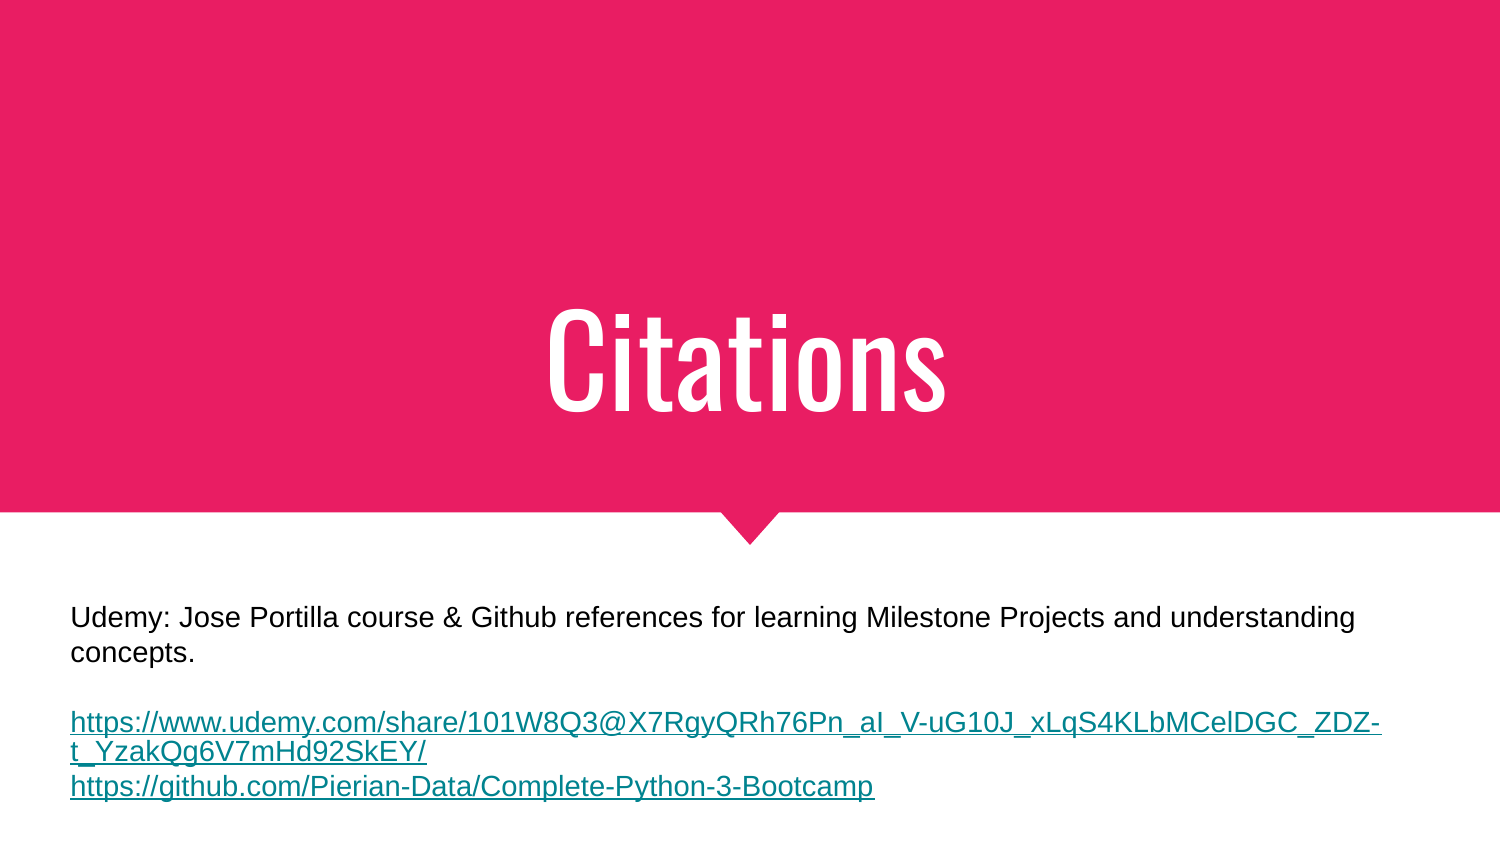

# Citations
Udemy: Jose Portilla course & Github references for learning Milestone Projects and understanding concepts.

https://www.udemy.com/share/101W8Q3@X7RgyQRh76Pn_aI_V-uG10J_xLqS4KLbMCelDGC_ZDZ-t_YzakQg6V7mHd92SkEY/
https://github.com/Pierian-Data/Complete-Python-3-Bootcamp